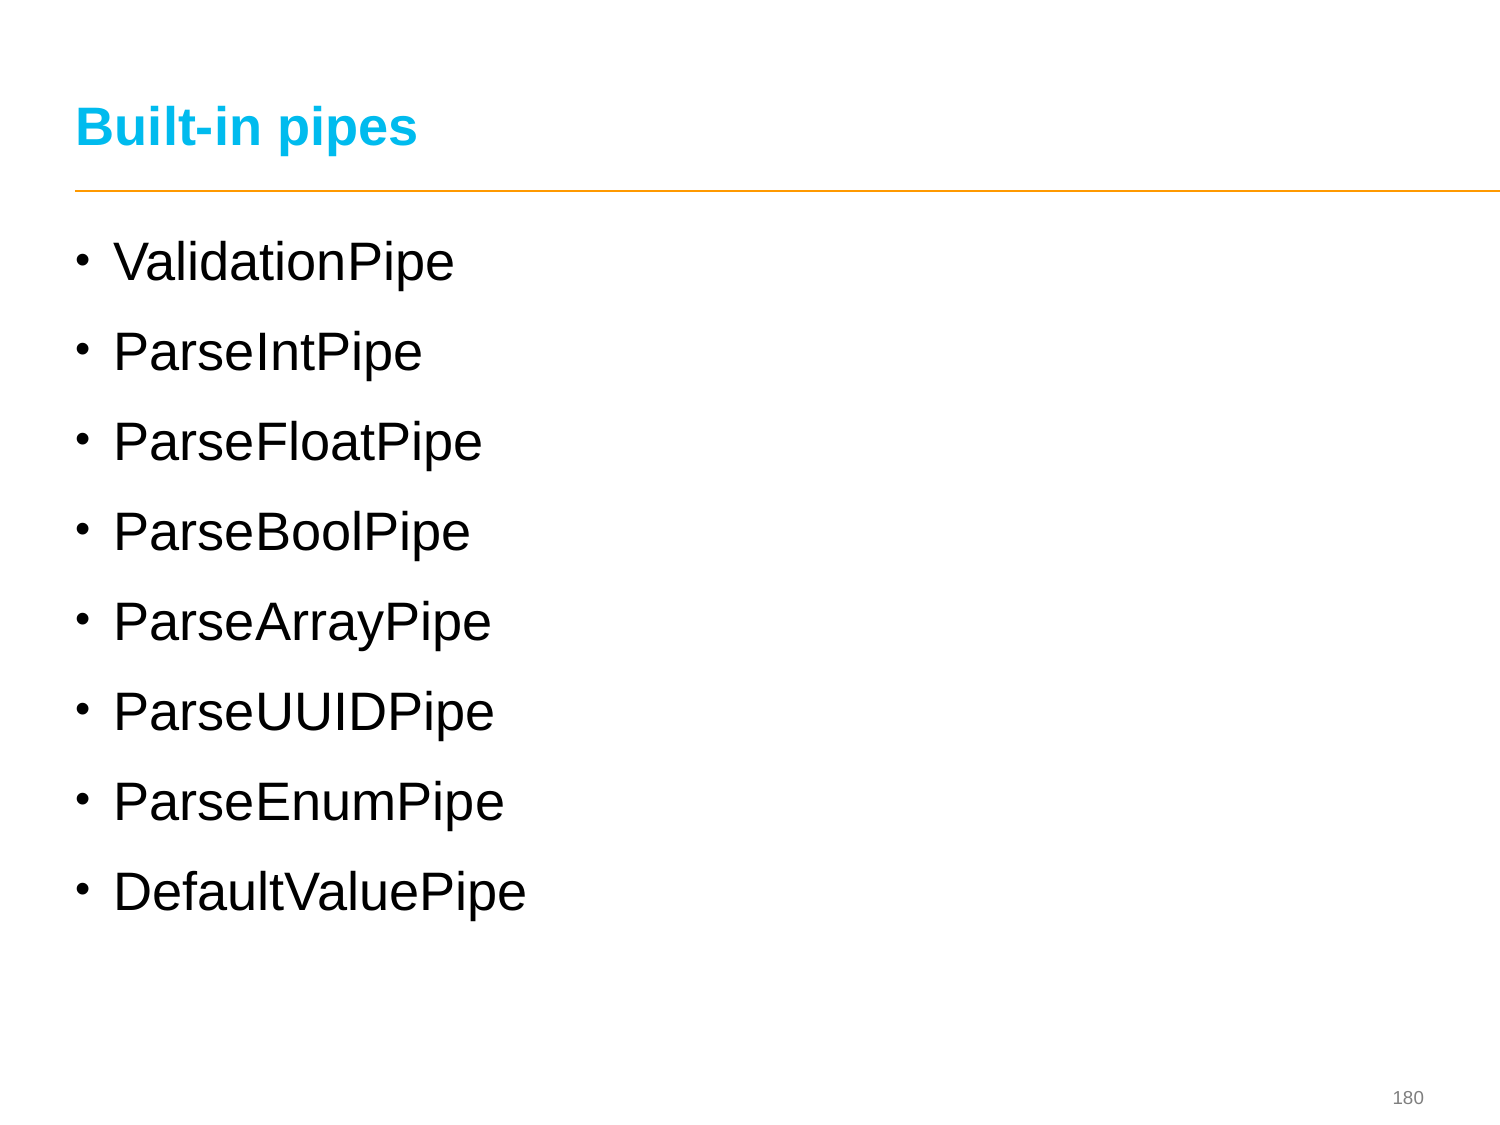

# Built-in pipes
ValidationPipe
ParseIntPipe
ParseFloatPipe
ParseBoolPipe
ParseArrayPipe
ParseUUIDPipe
ParseEnumPipe
DefaultValuePipe